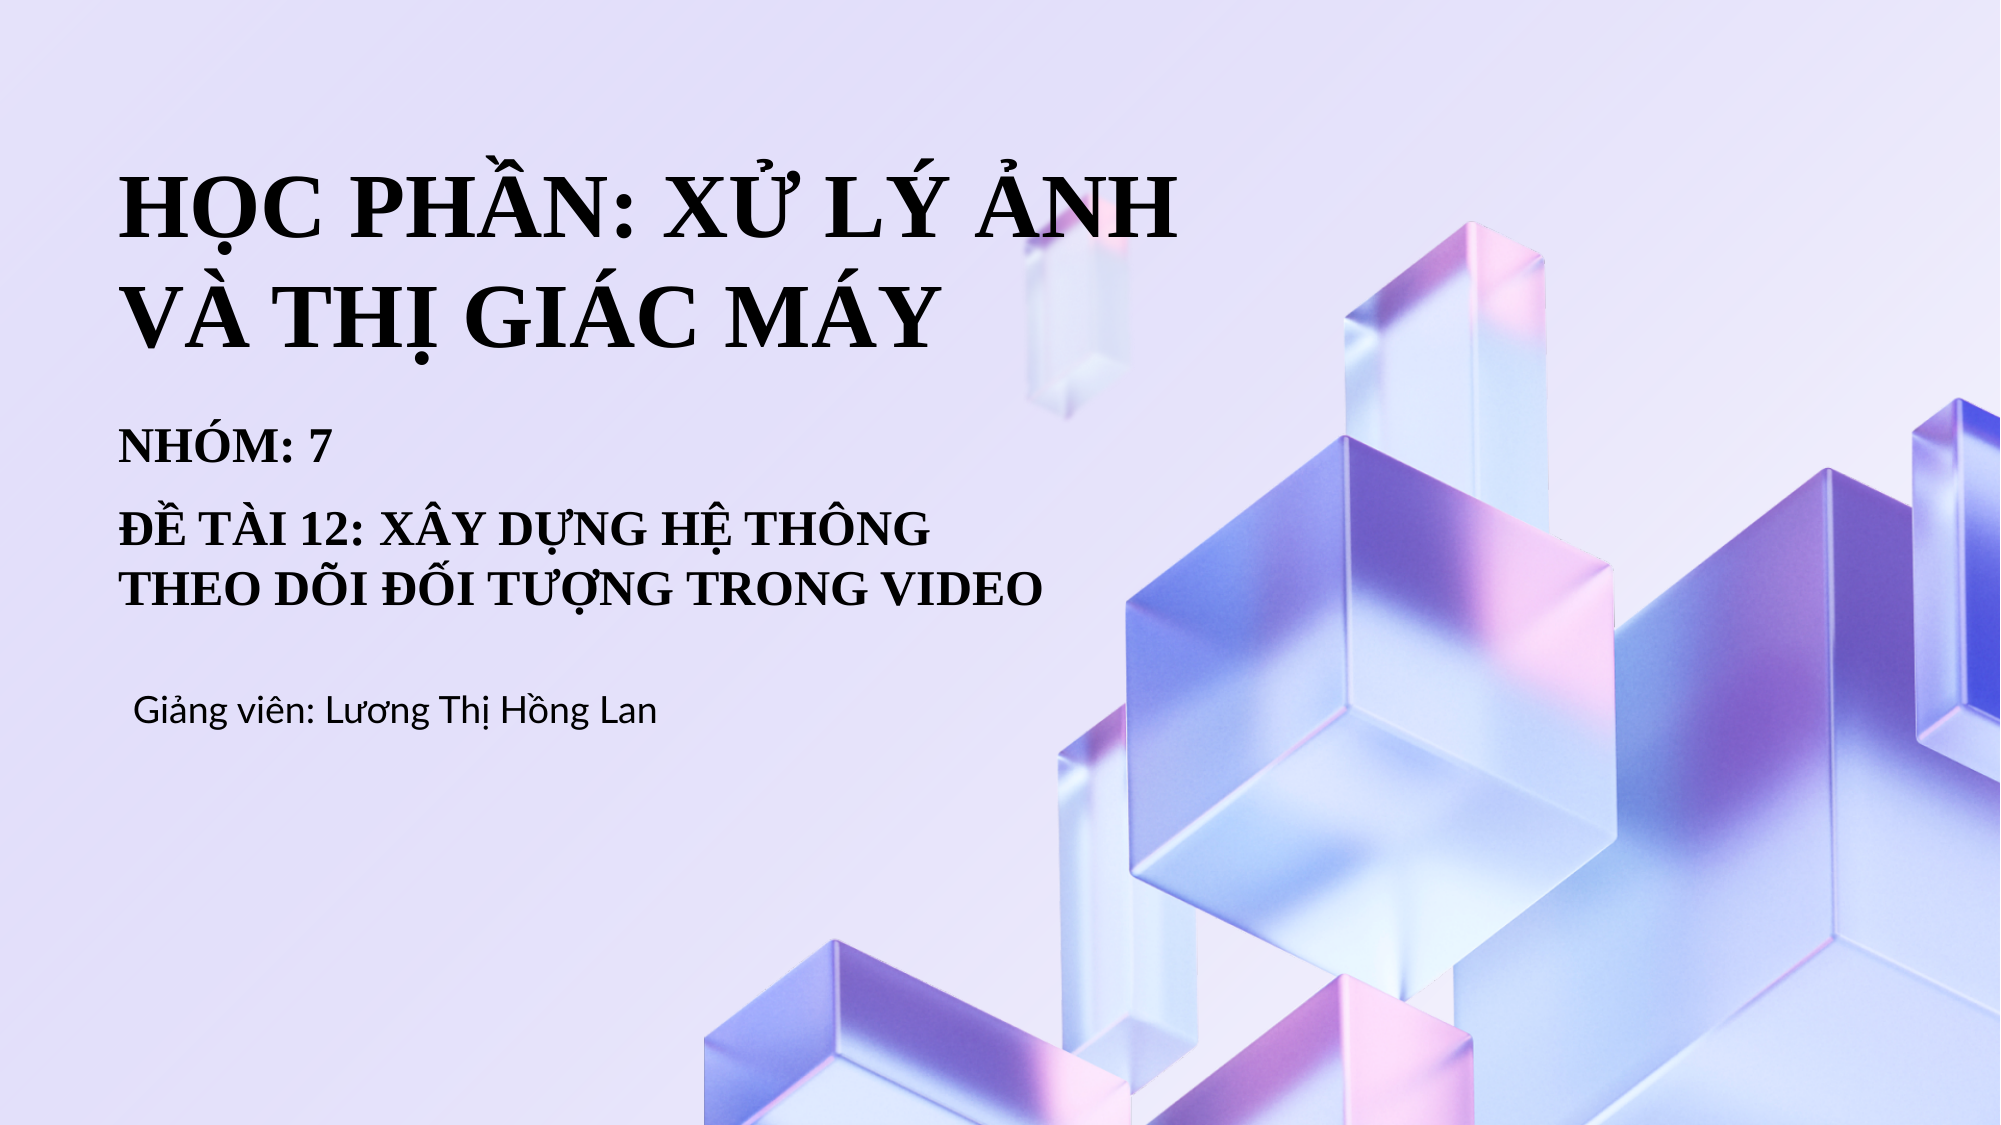

# HỌC PHẦN: XỬ LÝ ẢNH VÀ THỊ GIÁC MÁY
NHÓM: 7
ĐỀ TÀI 12: XÂY DỰNG HỆ THÔNG THEO DÕI ĐỐI TƯỢNG TRONG VIDEO
Giảng viên: Lương Thị Hồng Lan